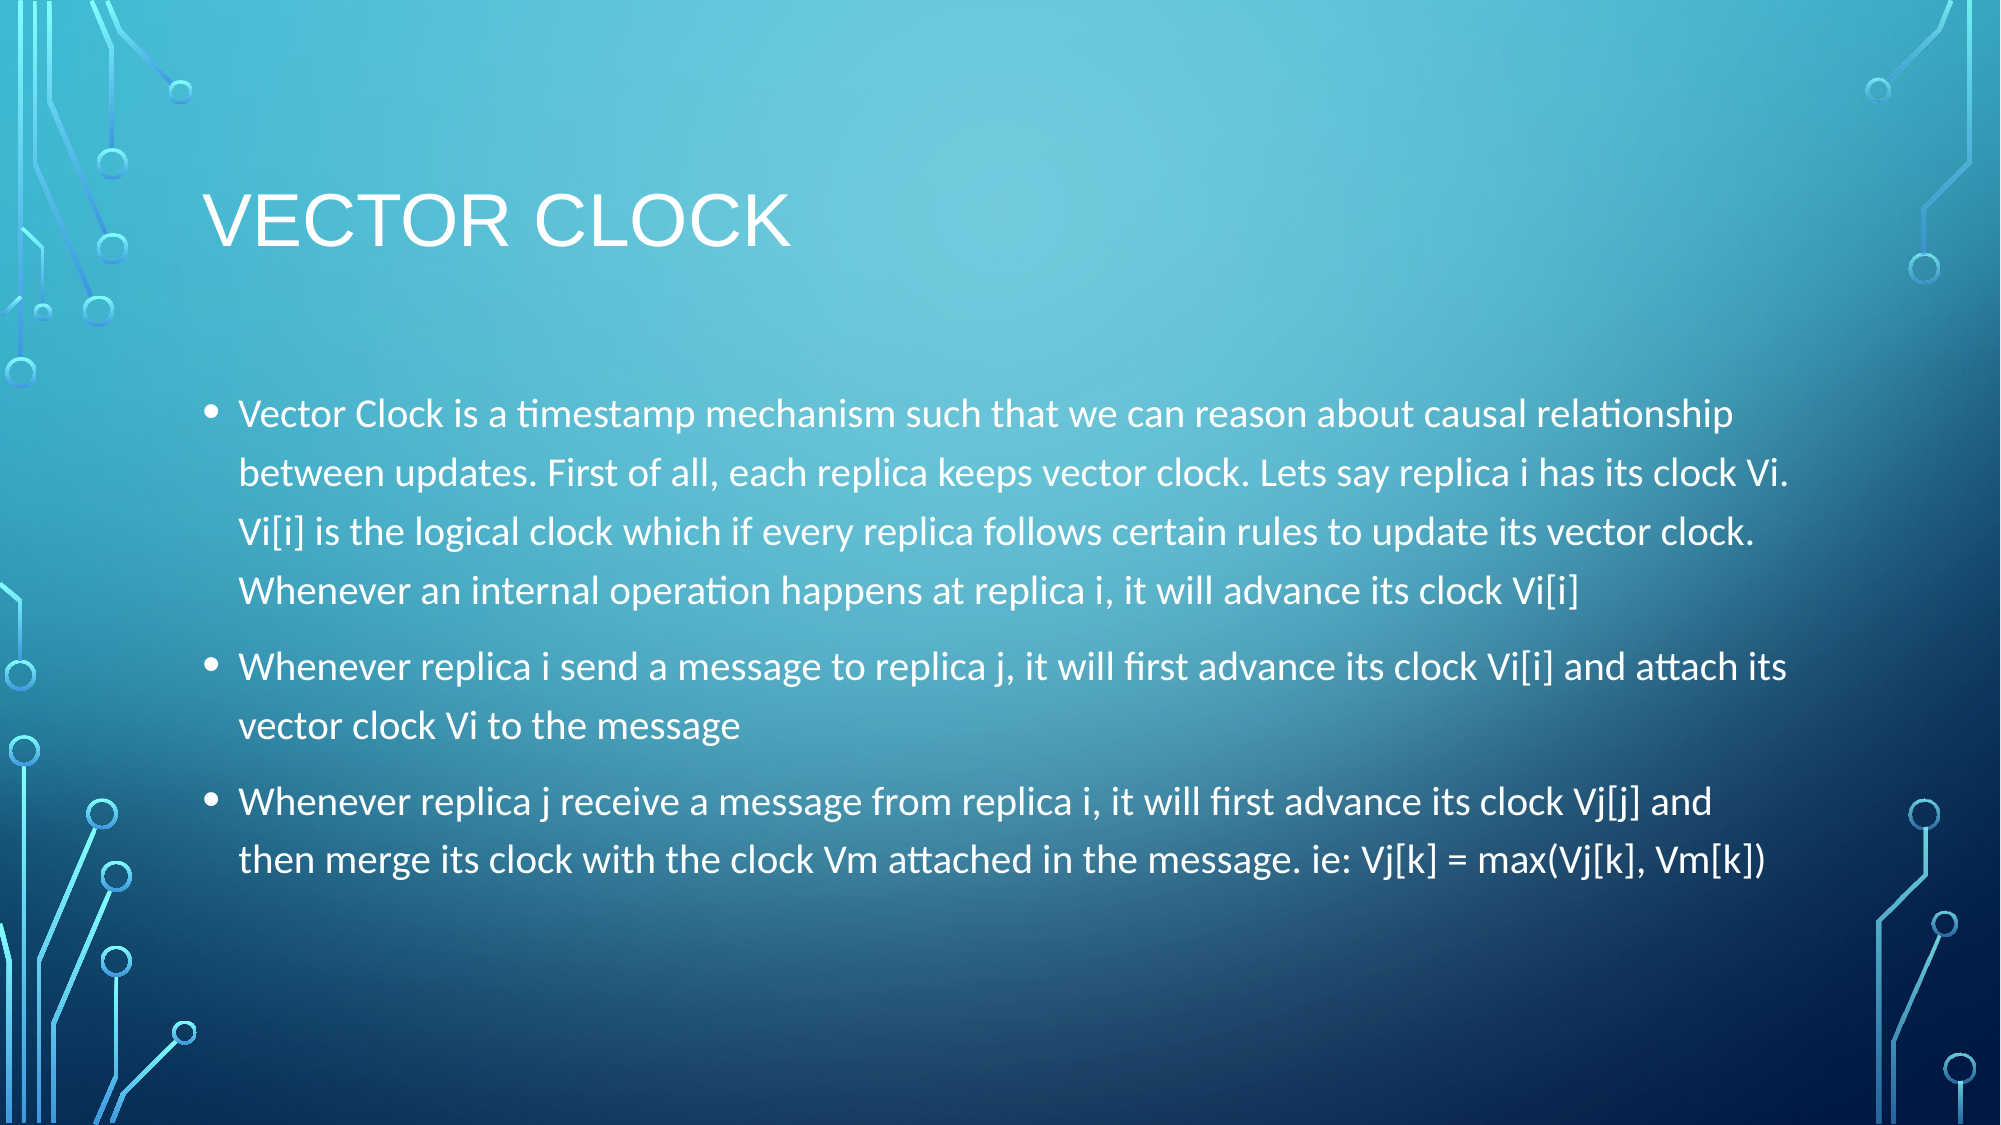

# Vector Clock
Vector Clock is a timestamp mechanism such that we can reason about causal relationship between updates. First of all, each replica keeps vector clock. Lets say replica i has its clock Vi. Vi[i] is the logical clock which if every replica follows certain rules to update its vector clock.
Whenever an internal operation happens at replica i, it will advance its clock Vi[i]
Whenever replica i send a message to replica j, it will first advance its clock Vi[i] and attach its vector clock Vi to the message
Whenever replica j receive a message from replica i, it will first advance its clock Vj[j] and then merge its clock with the clock Vm attached in the message. ie: Vj[k] = max(Vj[k], Vm[k])